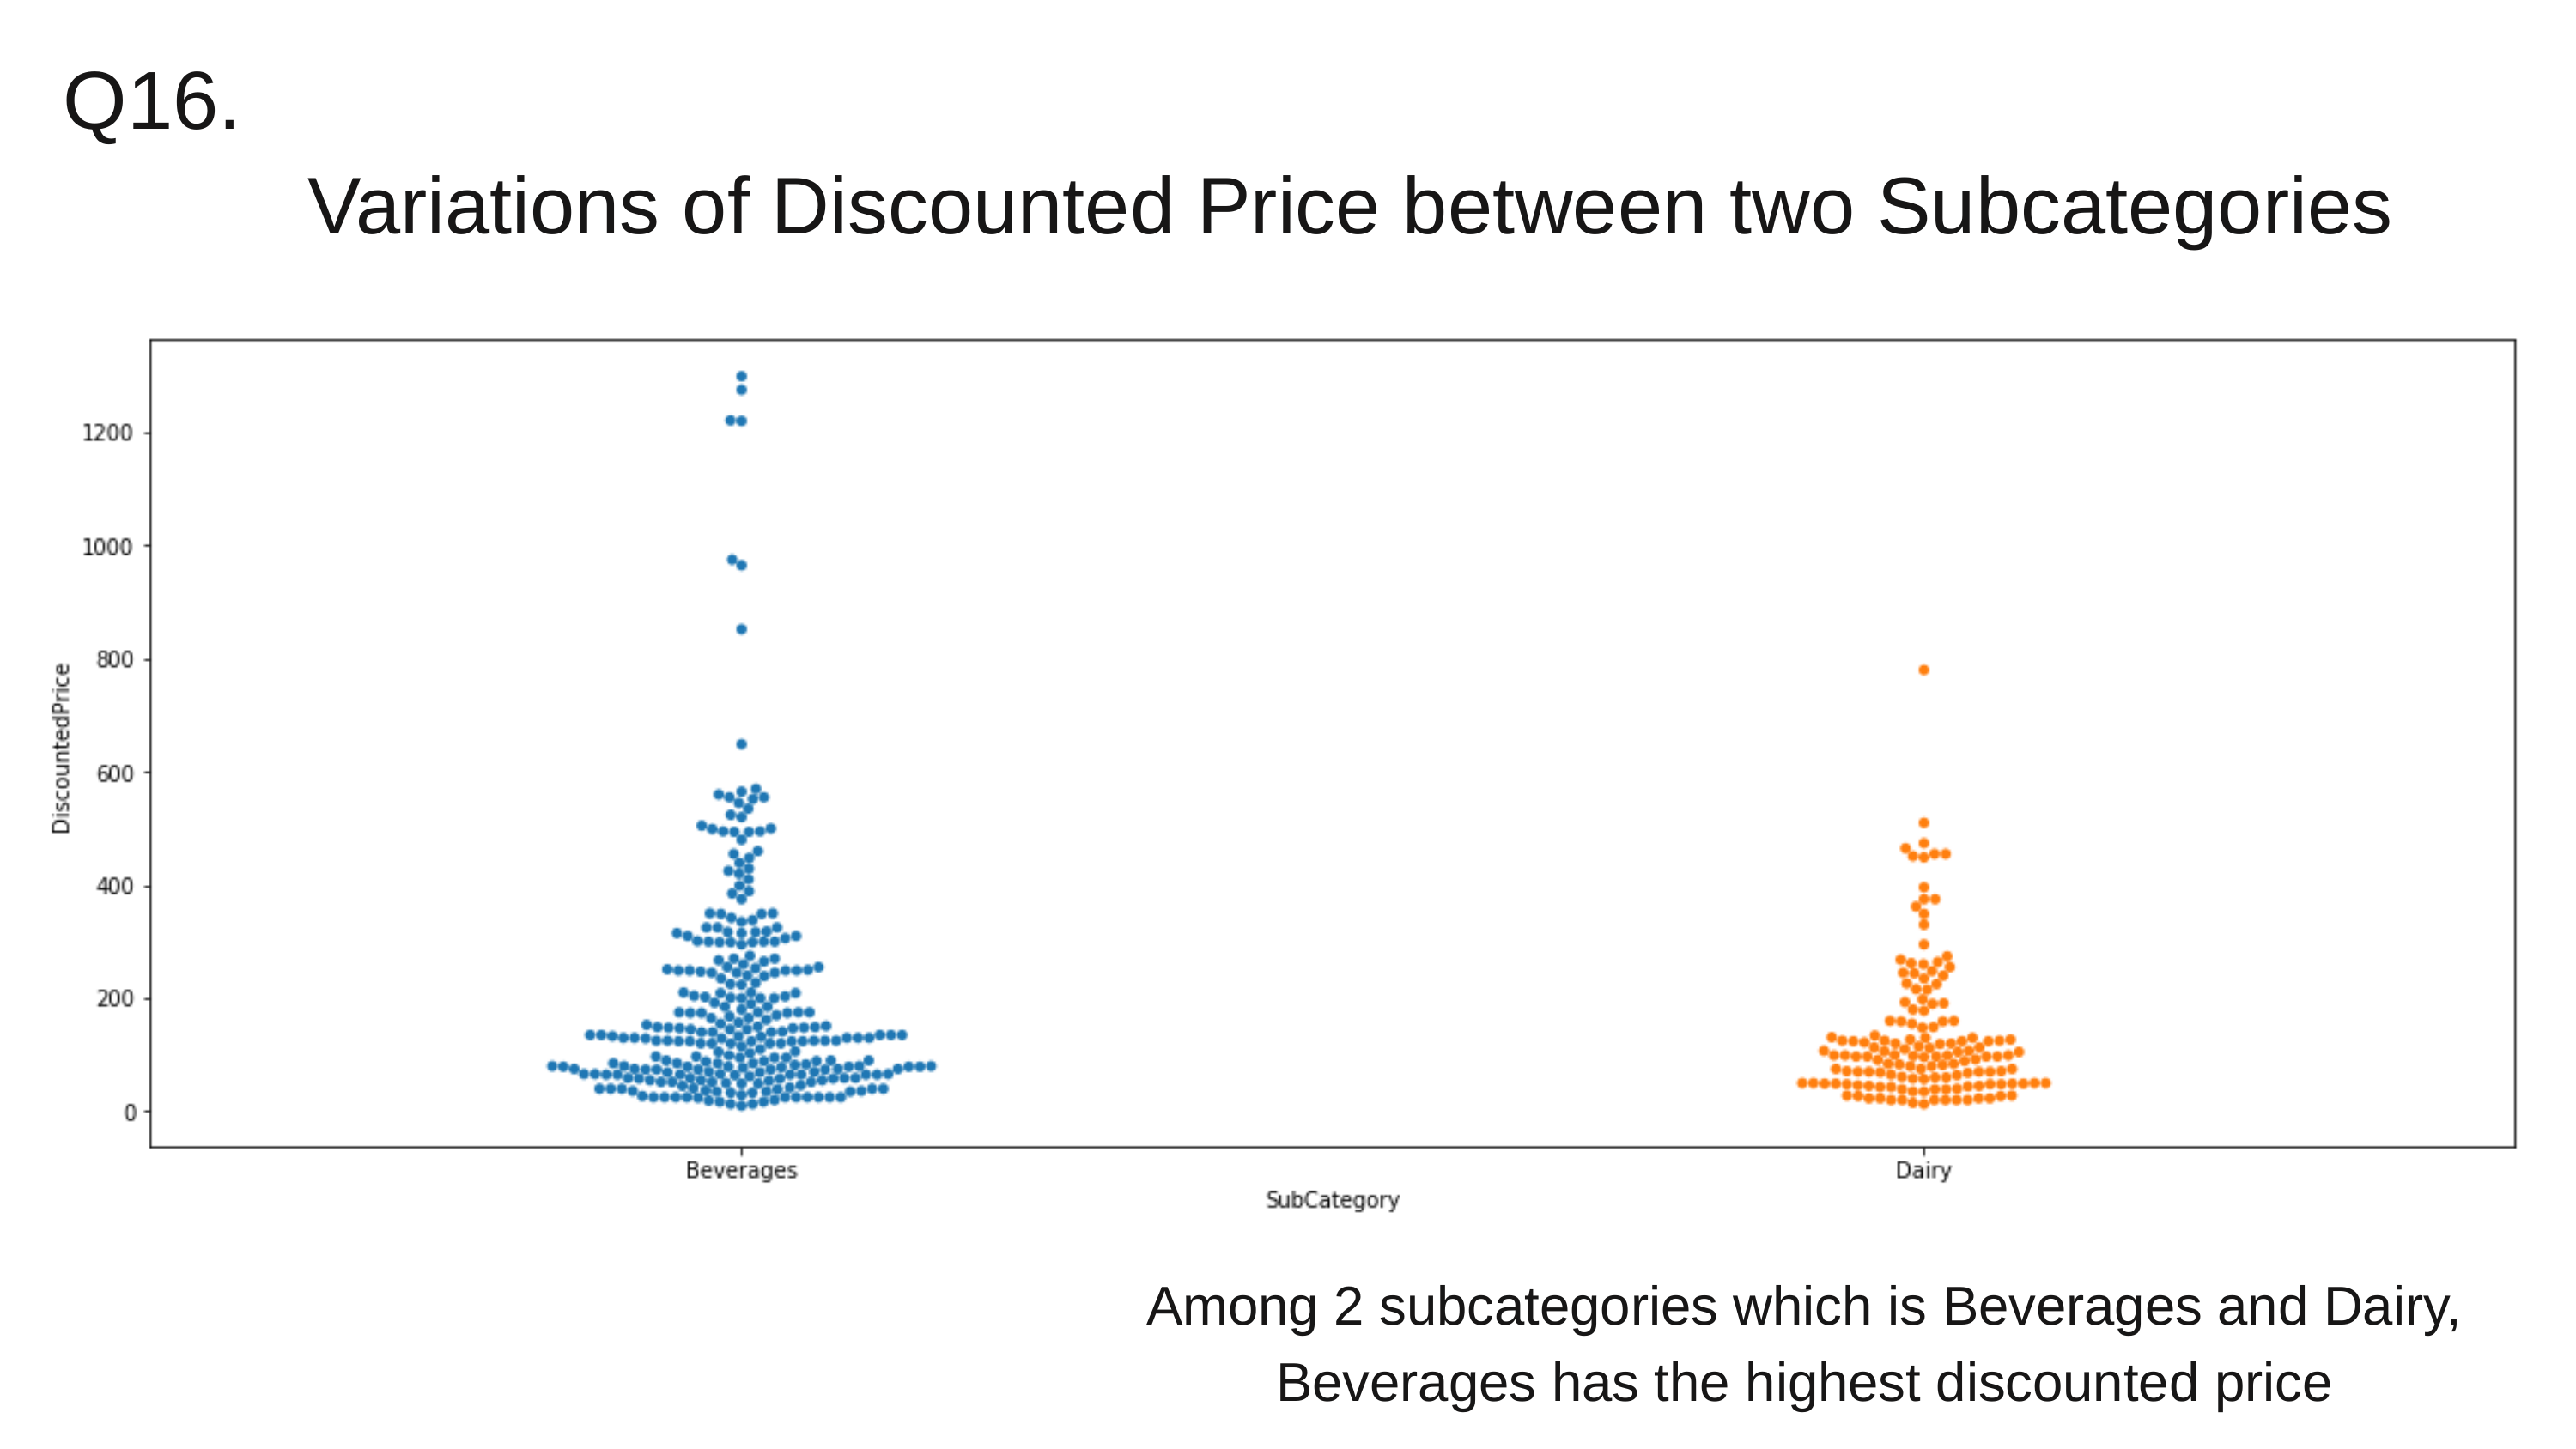

Q16.
             Variations of Discounted Price between two Subcategories

Among 2 subcategories which is Beverages and Dairy, Beverages has the highest discounted price